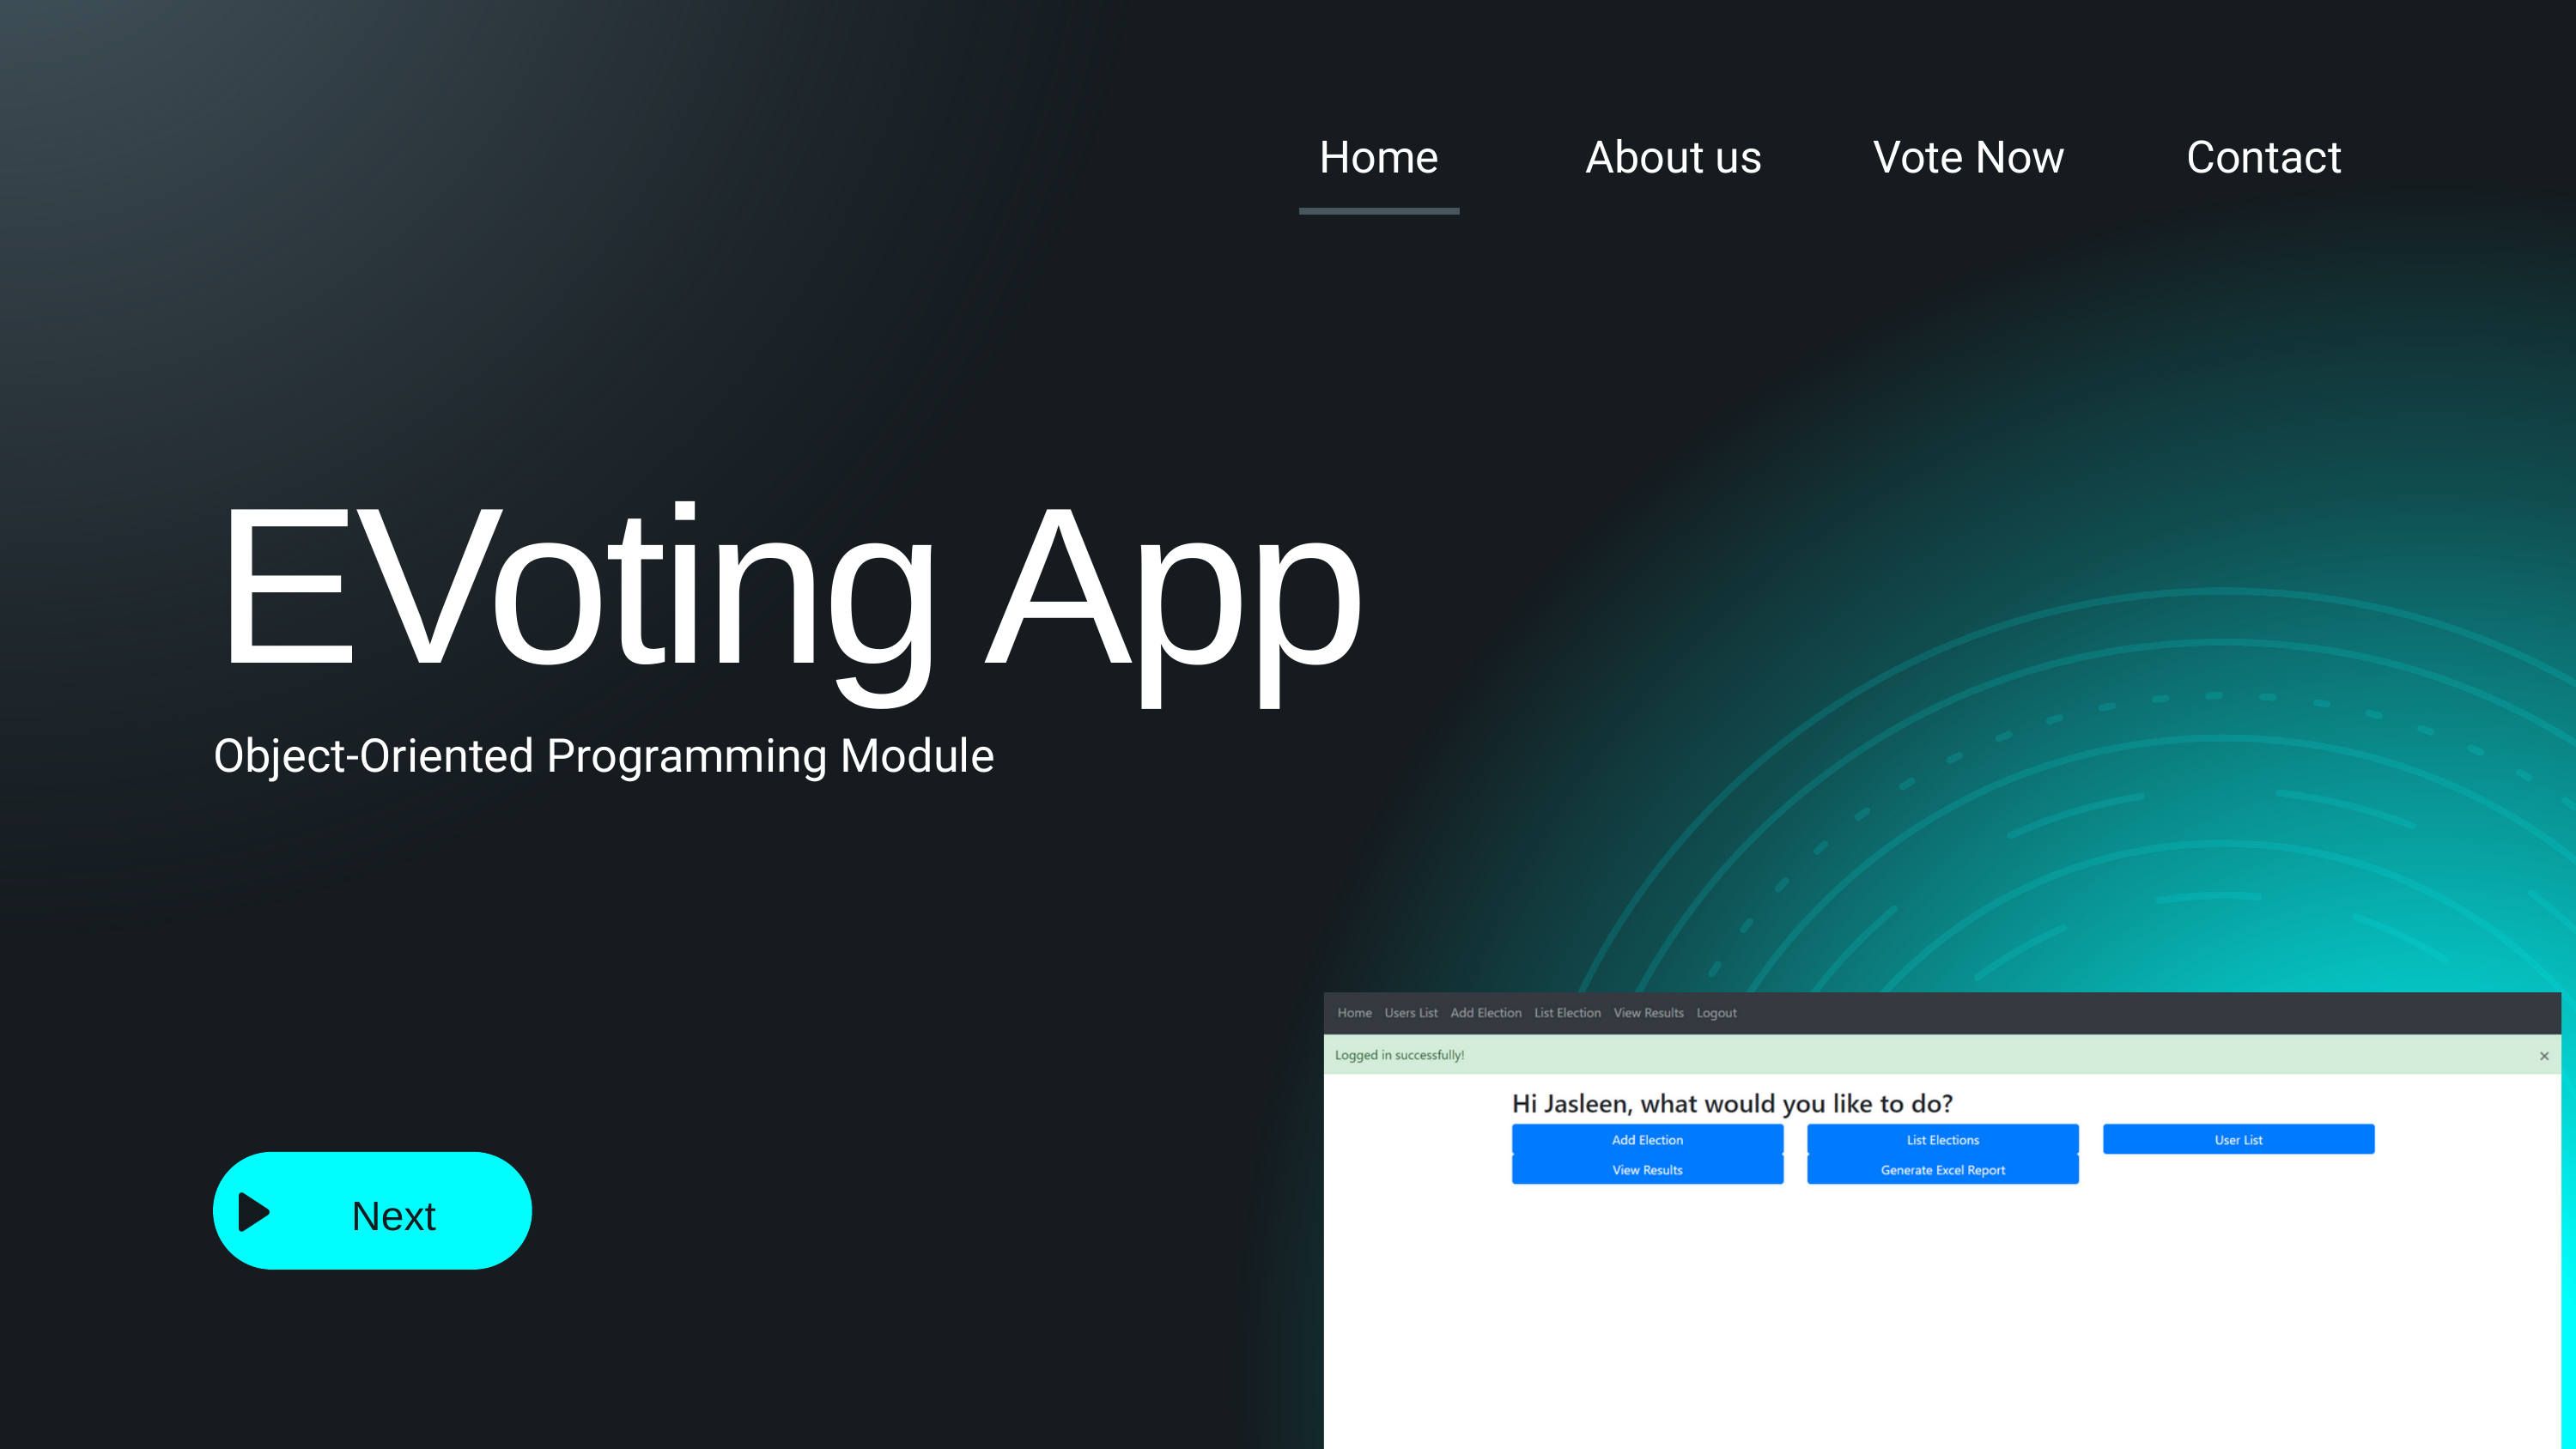

Home
About us
Vote Now
Contact

EVoting App

Object-Oriented Programming Module

Next